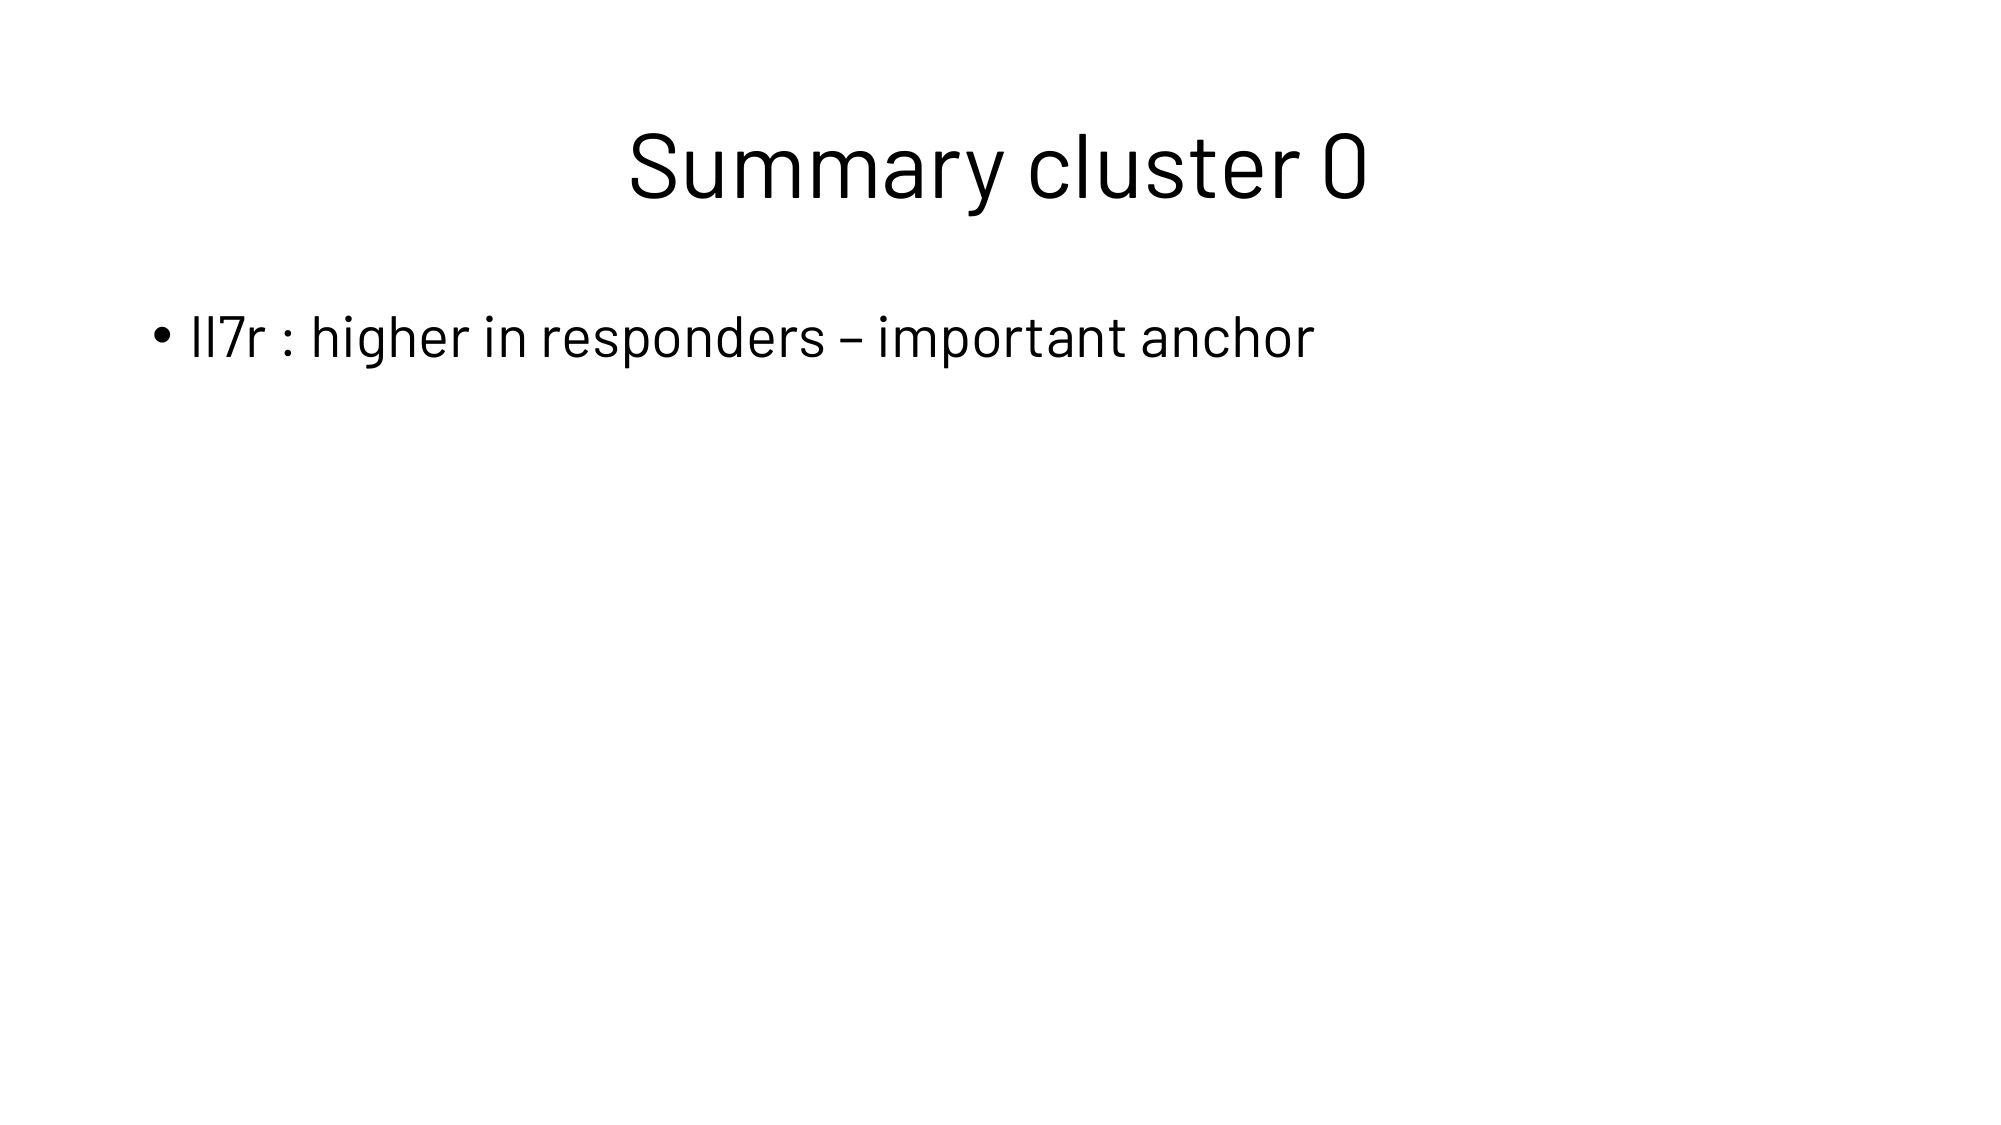

# Summary cluster 0
Il7r : higher in responders – important anchor